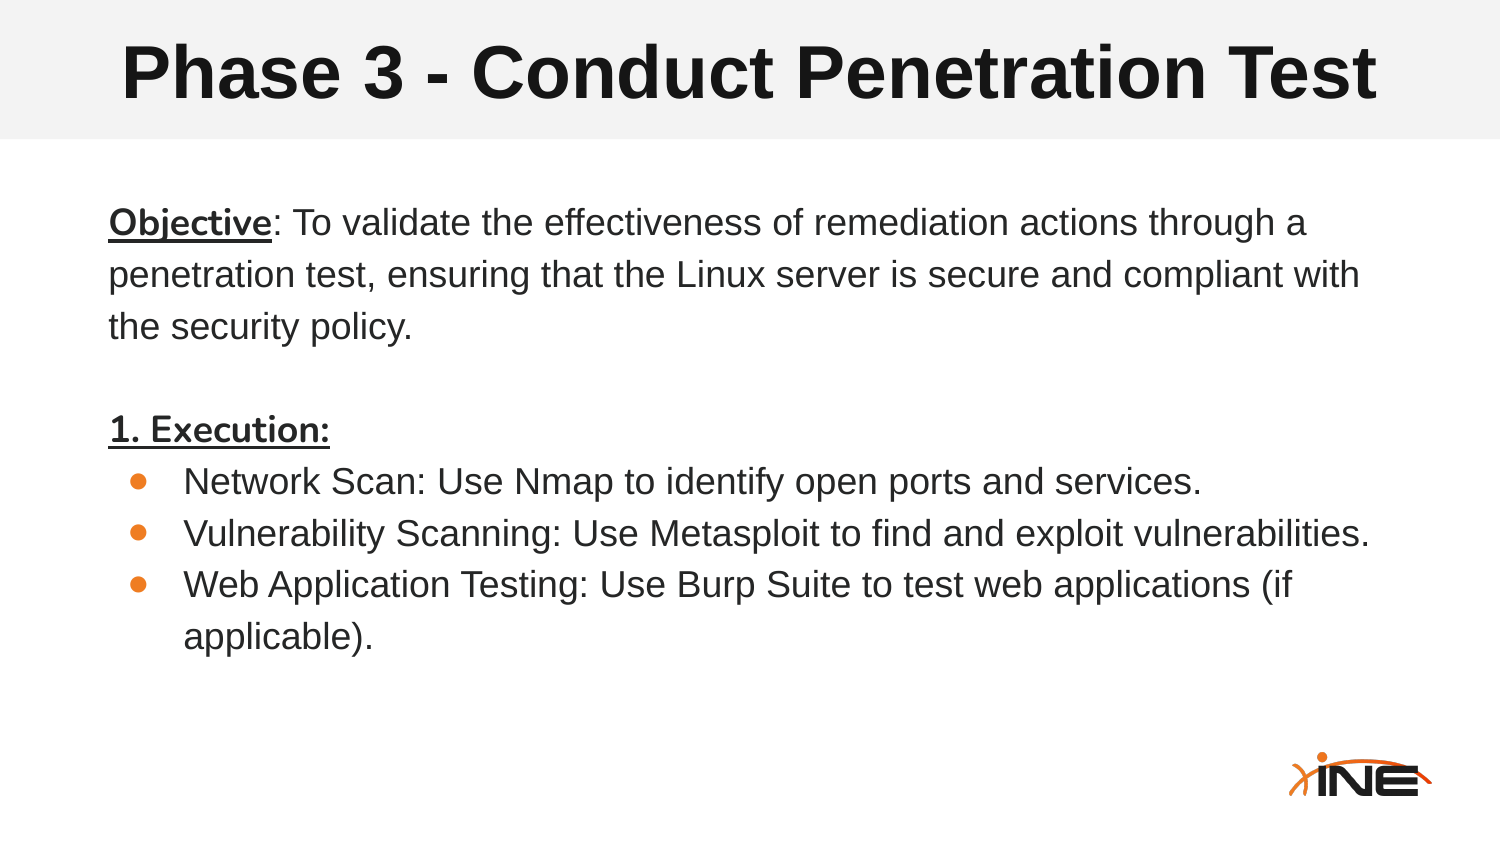

# Phase 3 - Conduct Penetration Test
Objective: To validate the effectiveness of remediation actions through a penetration test, ensuring that the Linux server is secure and compliant with the security policy.

1. Execution:
Network Scan: Use Nmap to identify open ports and services.
Vulnerability Scanning: Use Metasploit to find and exploit vulnerabilities.
Web Application Testing: Use Burp Suite to test web applications (if applicable).